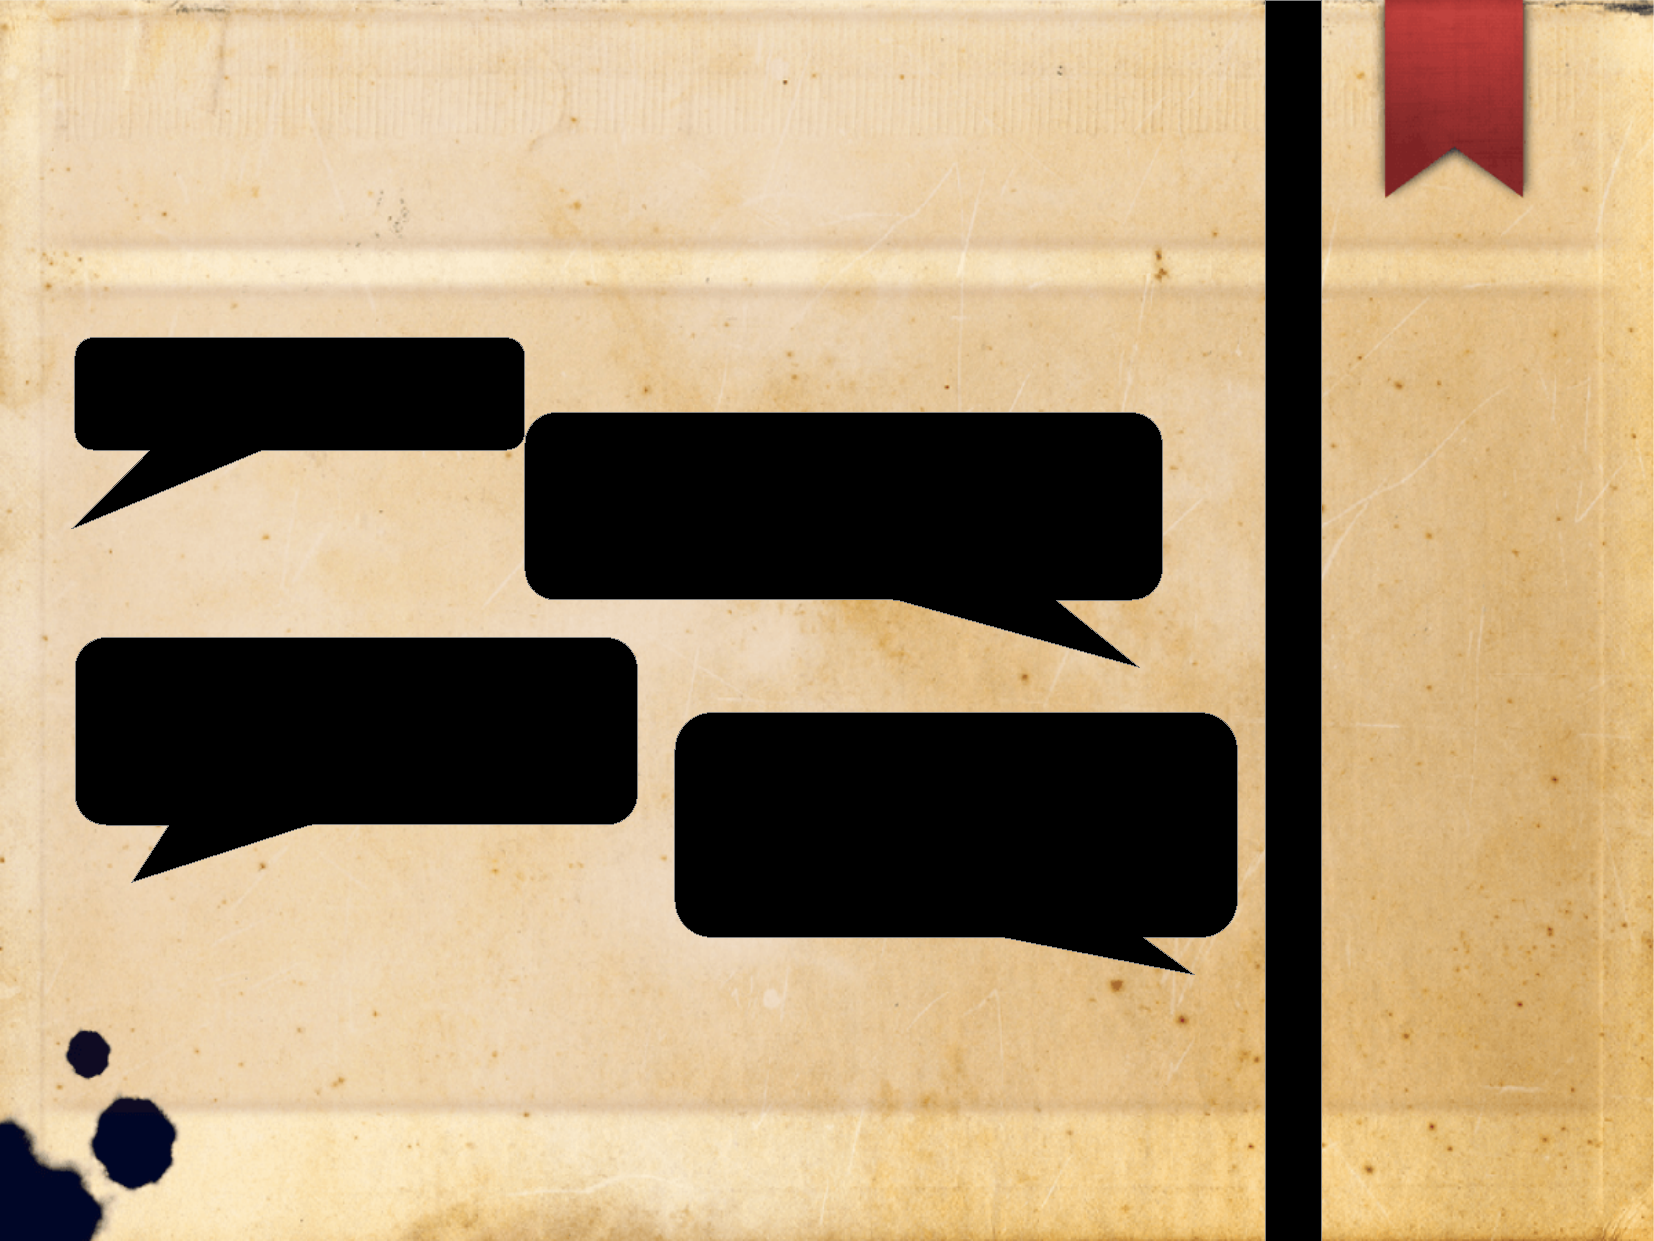

The are thefts in this road
I have the power to save your coins
Take my coins to Rome. I will
Trad there.
OK. Take this paper refers to 100
Coin . Then meet me at Rome.